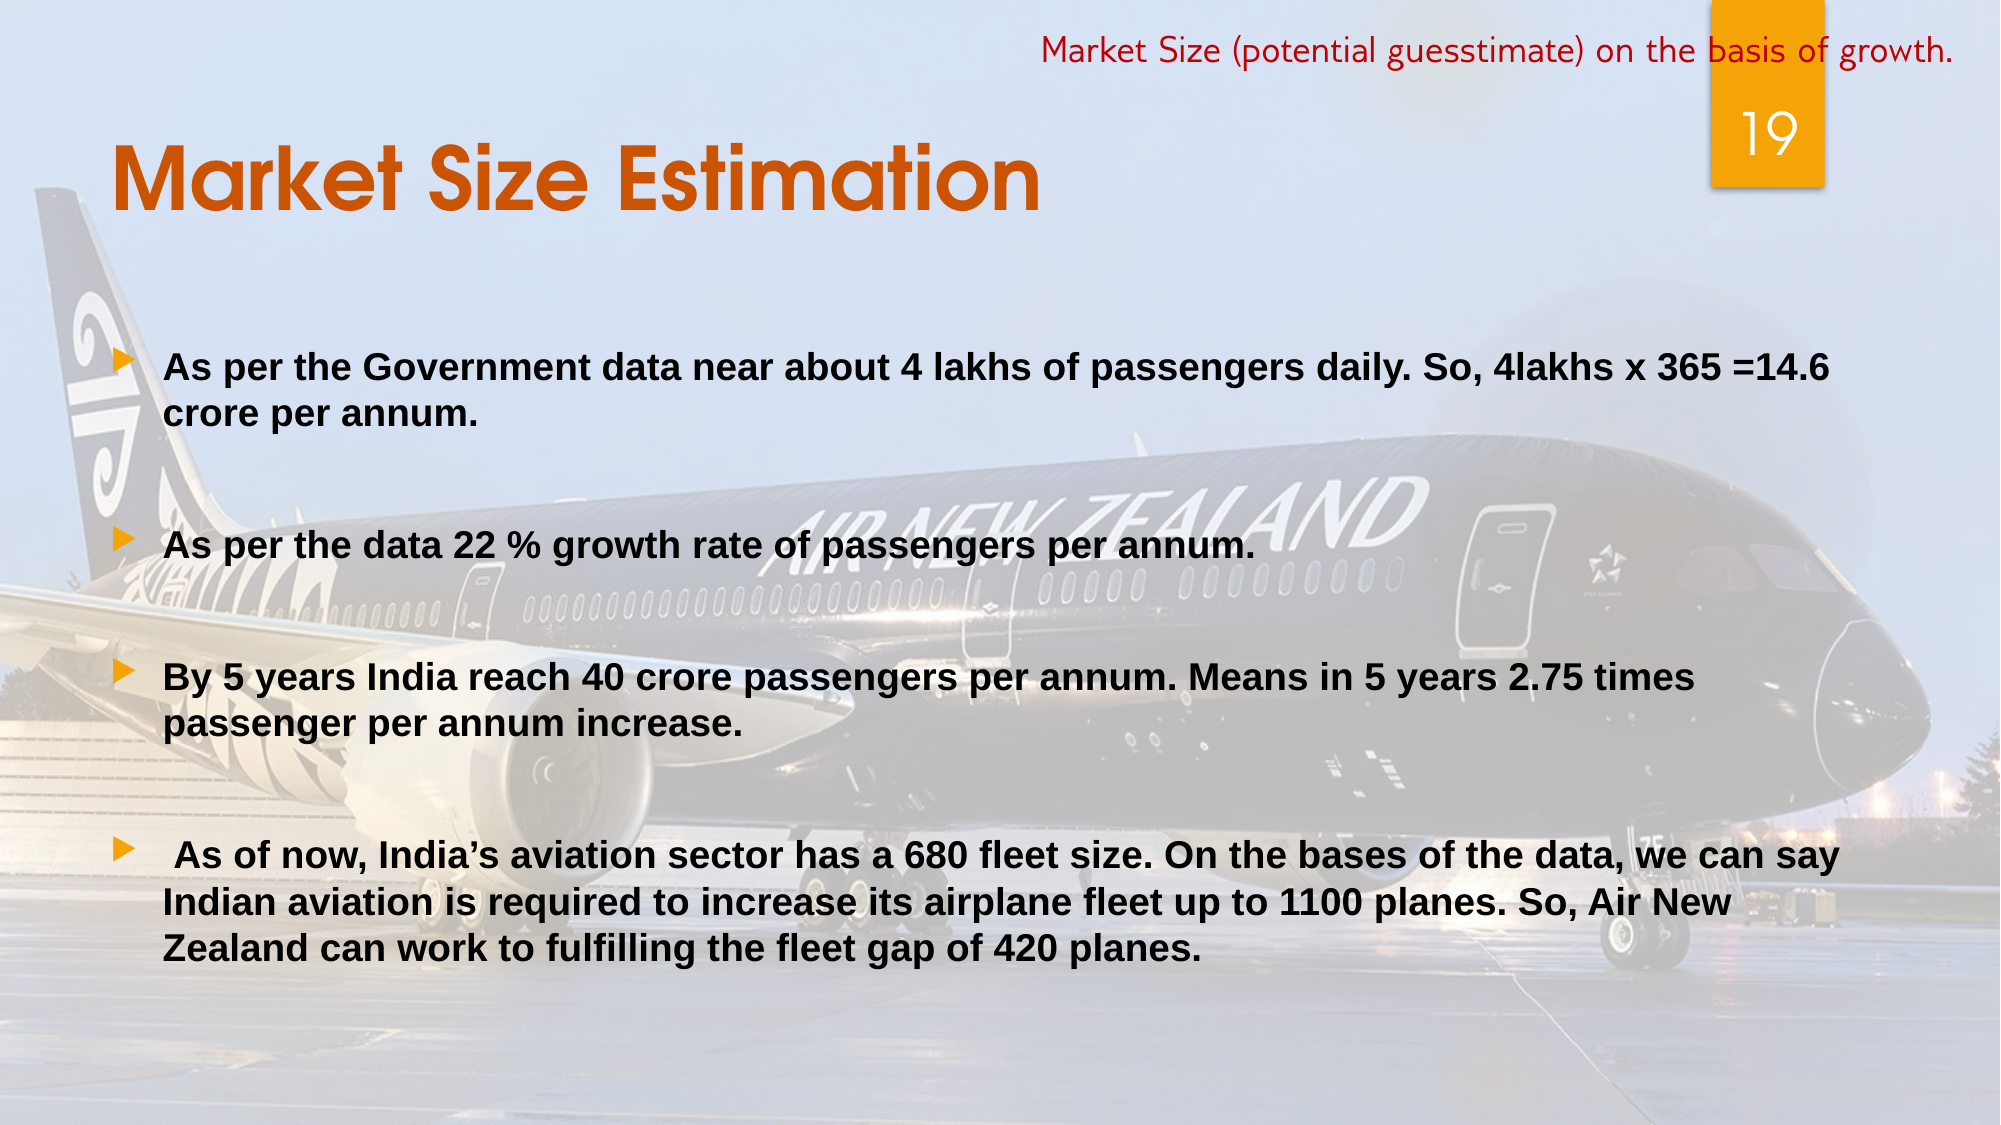

Market Size (potential guesstimate) on the basis of growth.
19
# Market Size Estimation
As per the Government data near about 4 lakhs of passengers daily. So, 4lakhs x 365 =14.6 crore per annum.

As per the data 22 % growth rate of passengers per annum.

By 5 years India reach 40 crore passengers per annum. Means in 5 years 2.75 times passenger per annum increase.

 As of now, India’s aviation sector has a 680 fleet size. On the bases of the data, we can say Indian aviation is required to increase its airplane fleet up to 1100 planes. So, Air New Zealand can work to fulfilling the fleet gap of 420 planes.